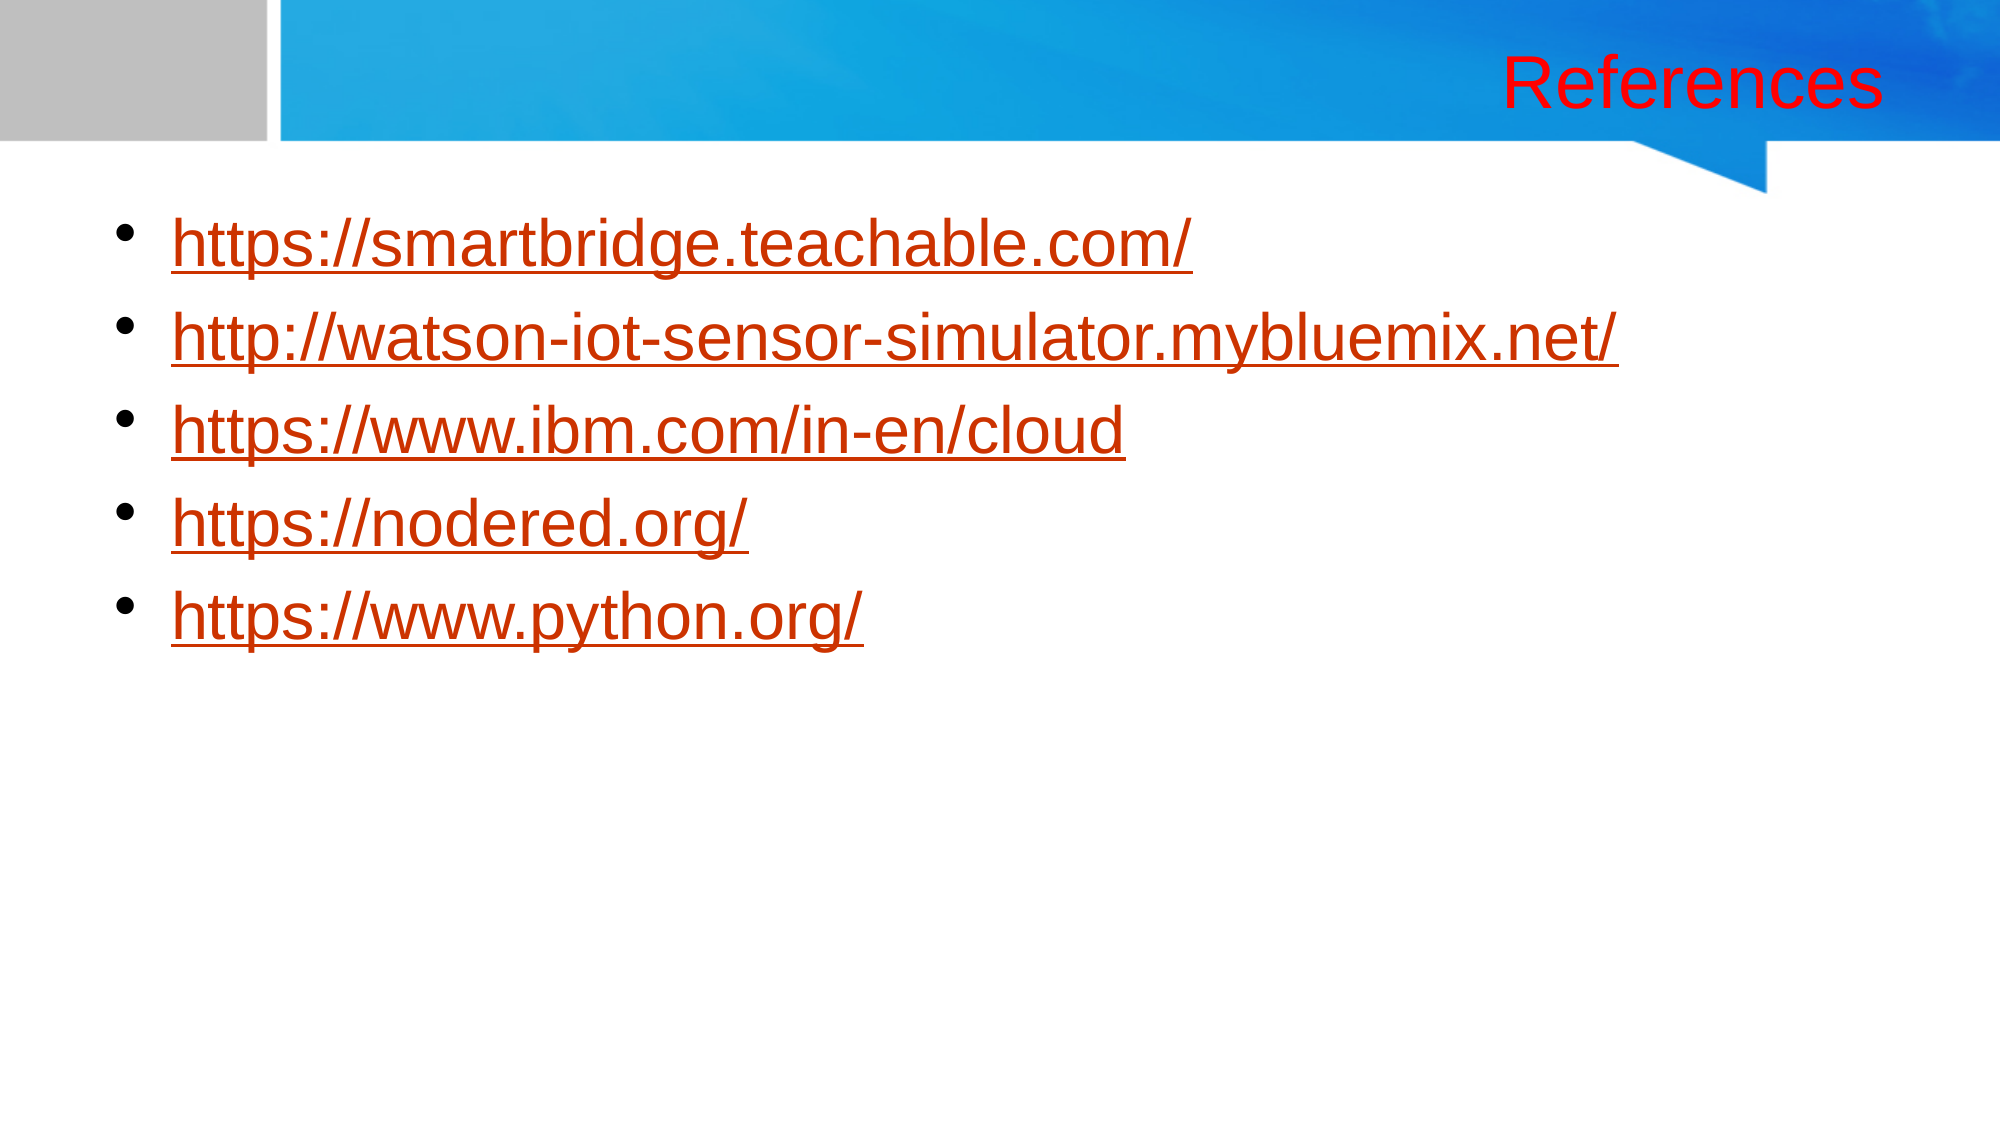

# References
https://smartbridge.teachable.com/
http://watson-iot-sensor-simulator.mybluemix.net/
https://www.ibm.com/in-en/cloud
https://nodered.org/
https://www.python.org/